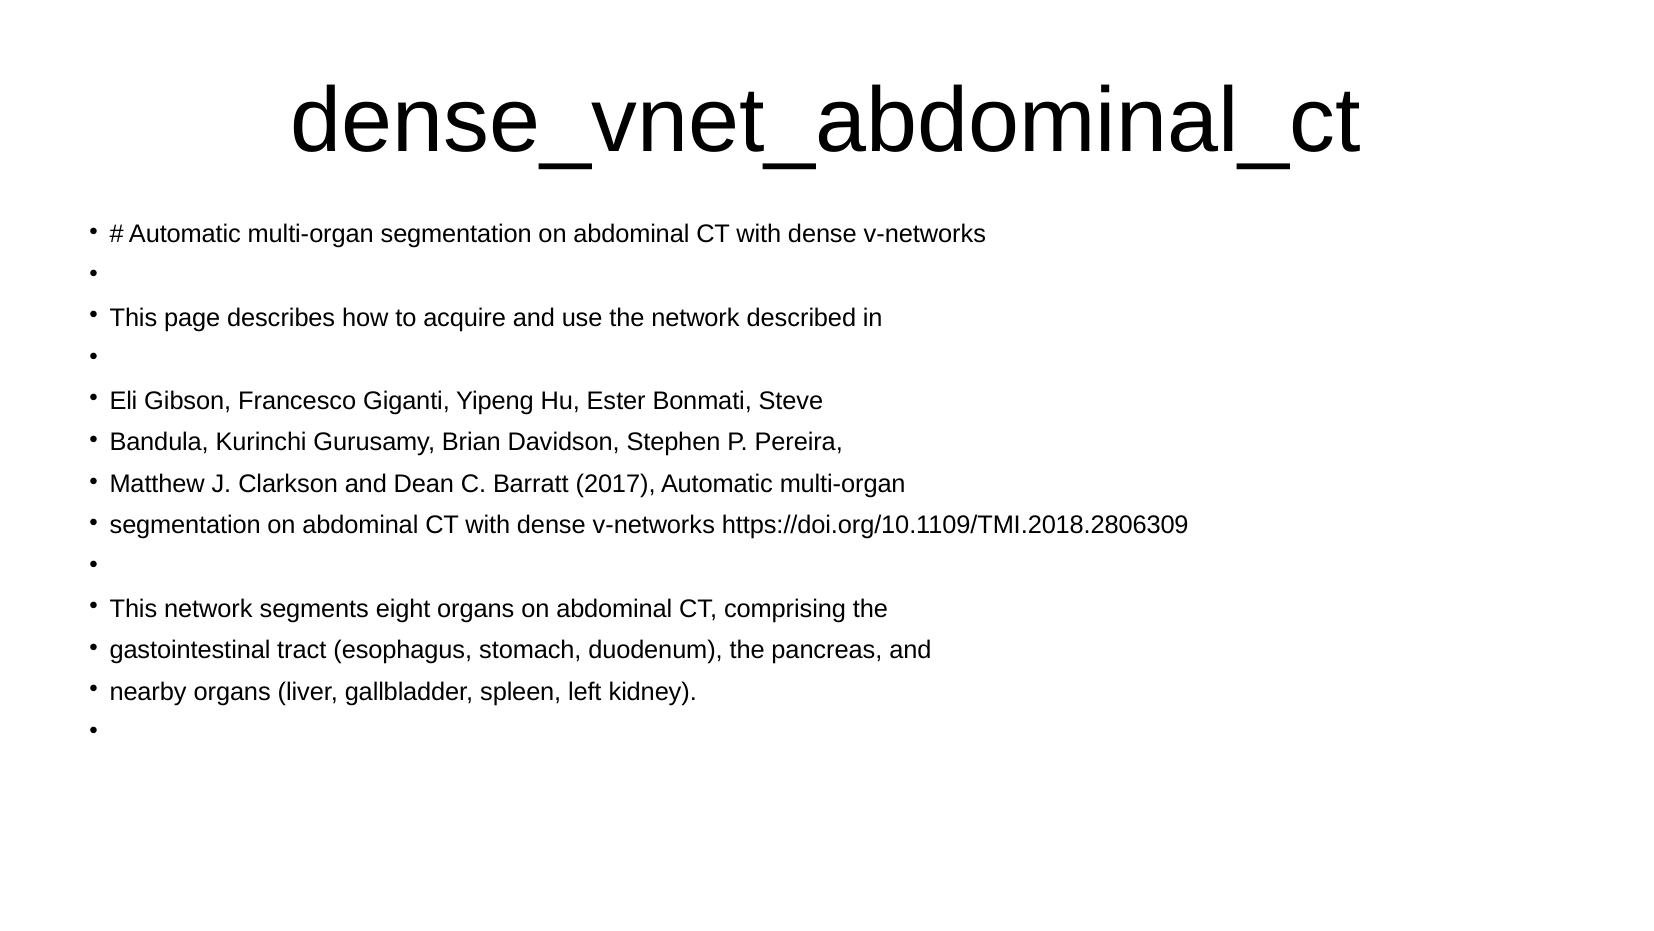

dense_vnet_abdominal_ct
# Automatic multi-organ segmentation on abdominal CT with dense v-networks

This page describes how to acquire and use the network described in

Eli Gibson, Francesco Giganti, Yipeng Hu, Ester Bonmati, Steve
Bandula, Kurinchi Gurusamy, Brian Davidson, Stephen P. Pereira,
Matthew J. Clarkson and Dean C. Barratt (2017), Automatic multi-organ
segmentation on abdominal CT with dense v-networks https://doi.org/10.1109/TMI.2018.2806309

This network segments eight organs on abdominal CT, comprising the
gastointestinal tract (esophagus, stomach, duodenum), the pancreas, and
nearby organs (liver, gallbladder, spleen, left kidney).